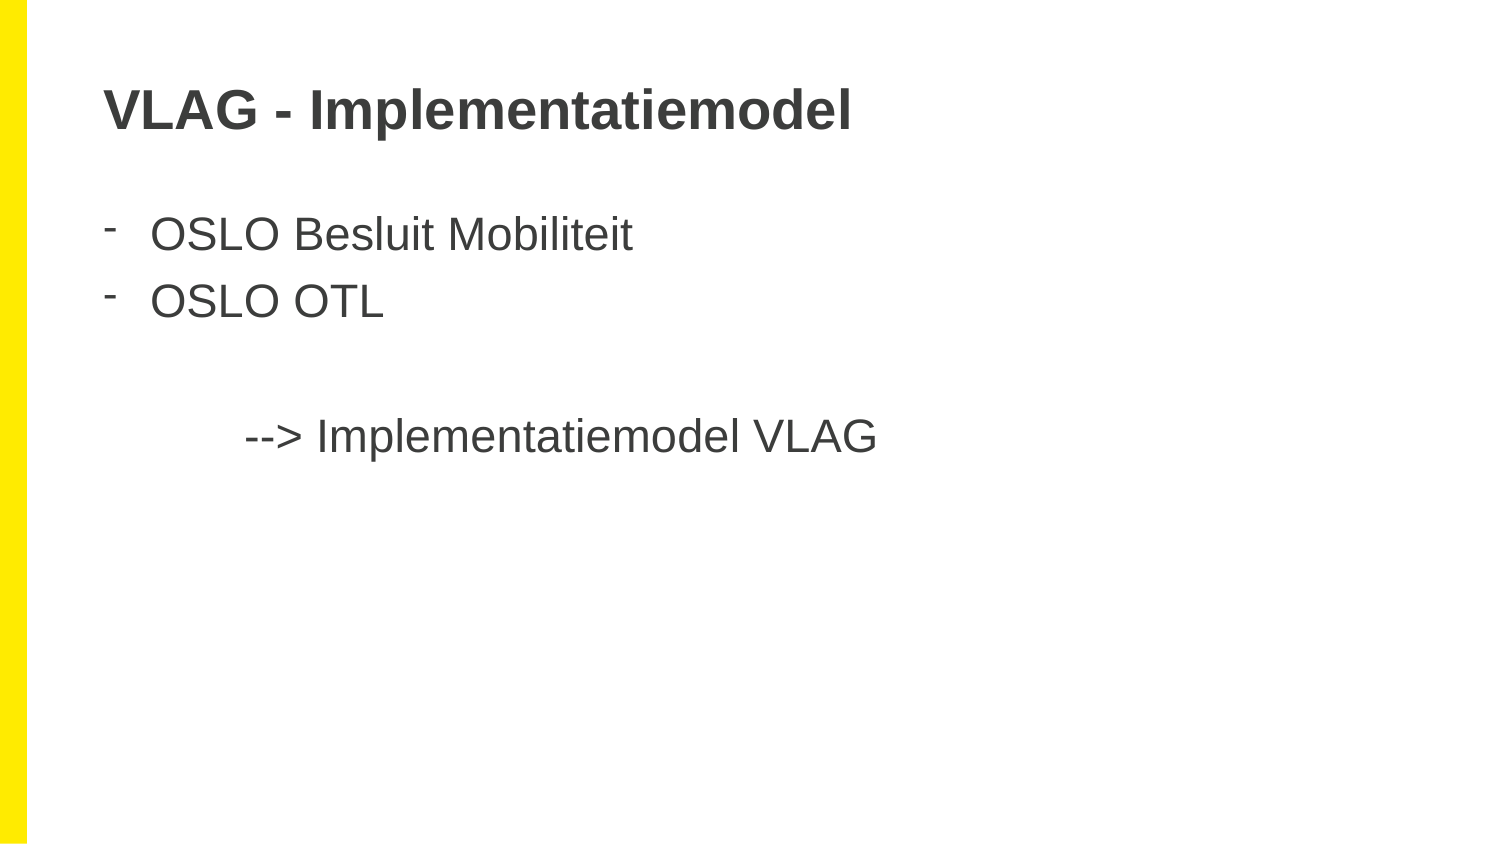

# VLAG - Implementatiemodel
OSLO Besluit Mobiliteit
OSLO OTL

   --> Implementatiemodel VLAG